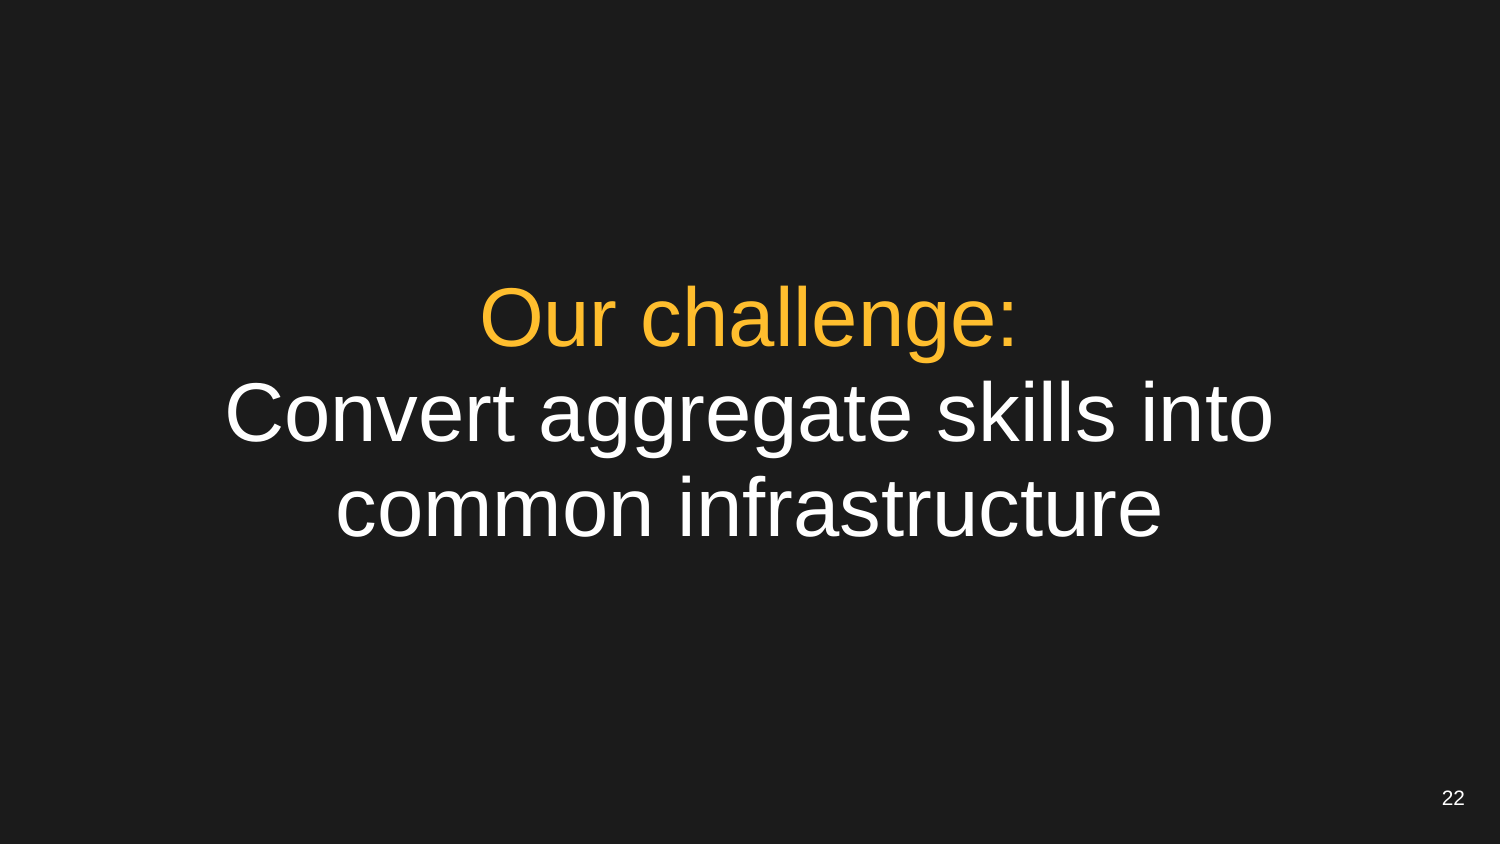

# Our challenge: Convert aggregate skills into common infrastructure
22